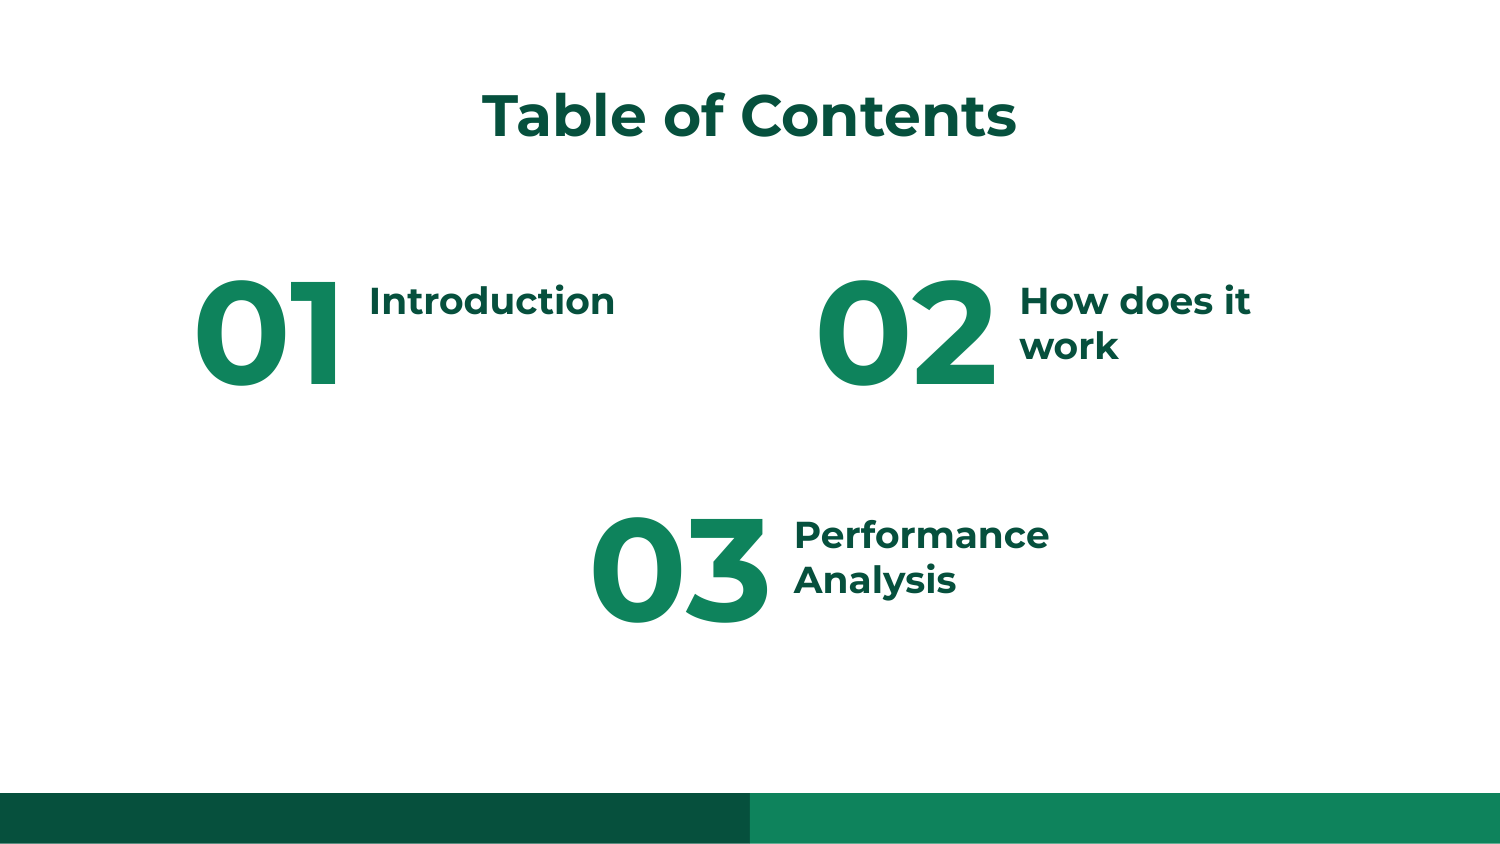

# Table of Contents
01
02
Introduction
How does it work
03
Performance Analysis